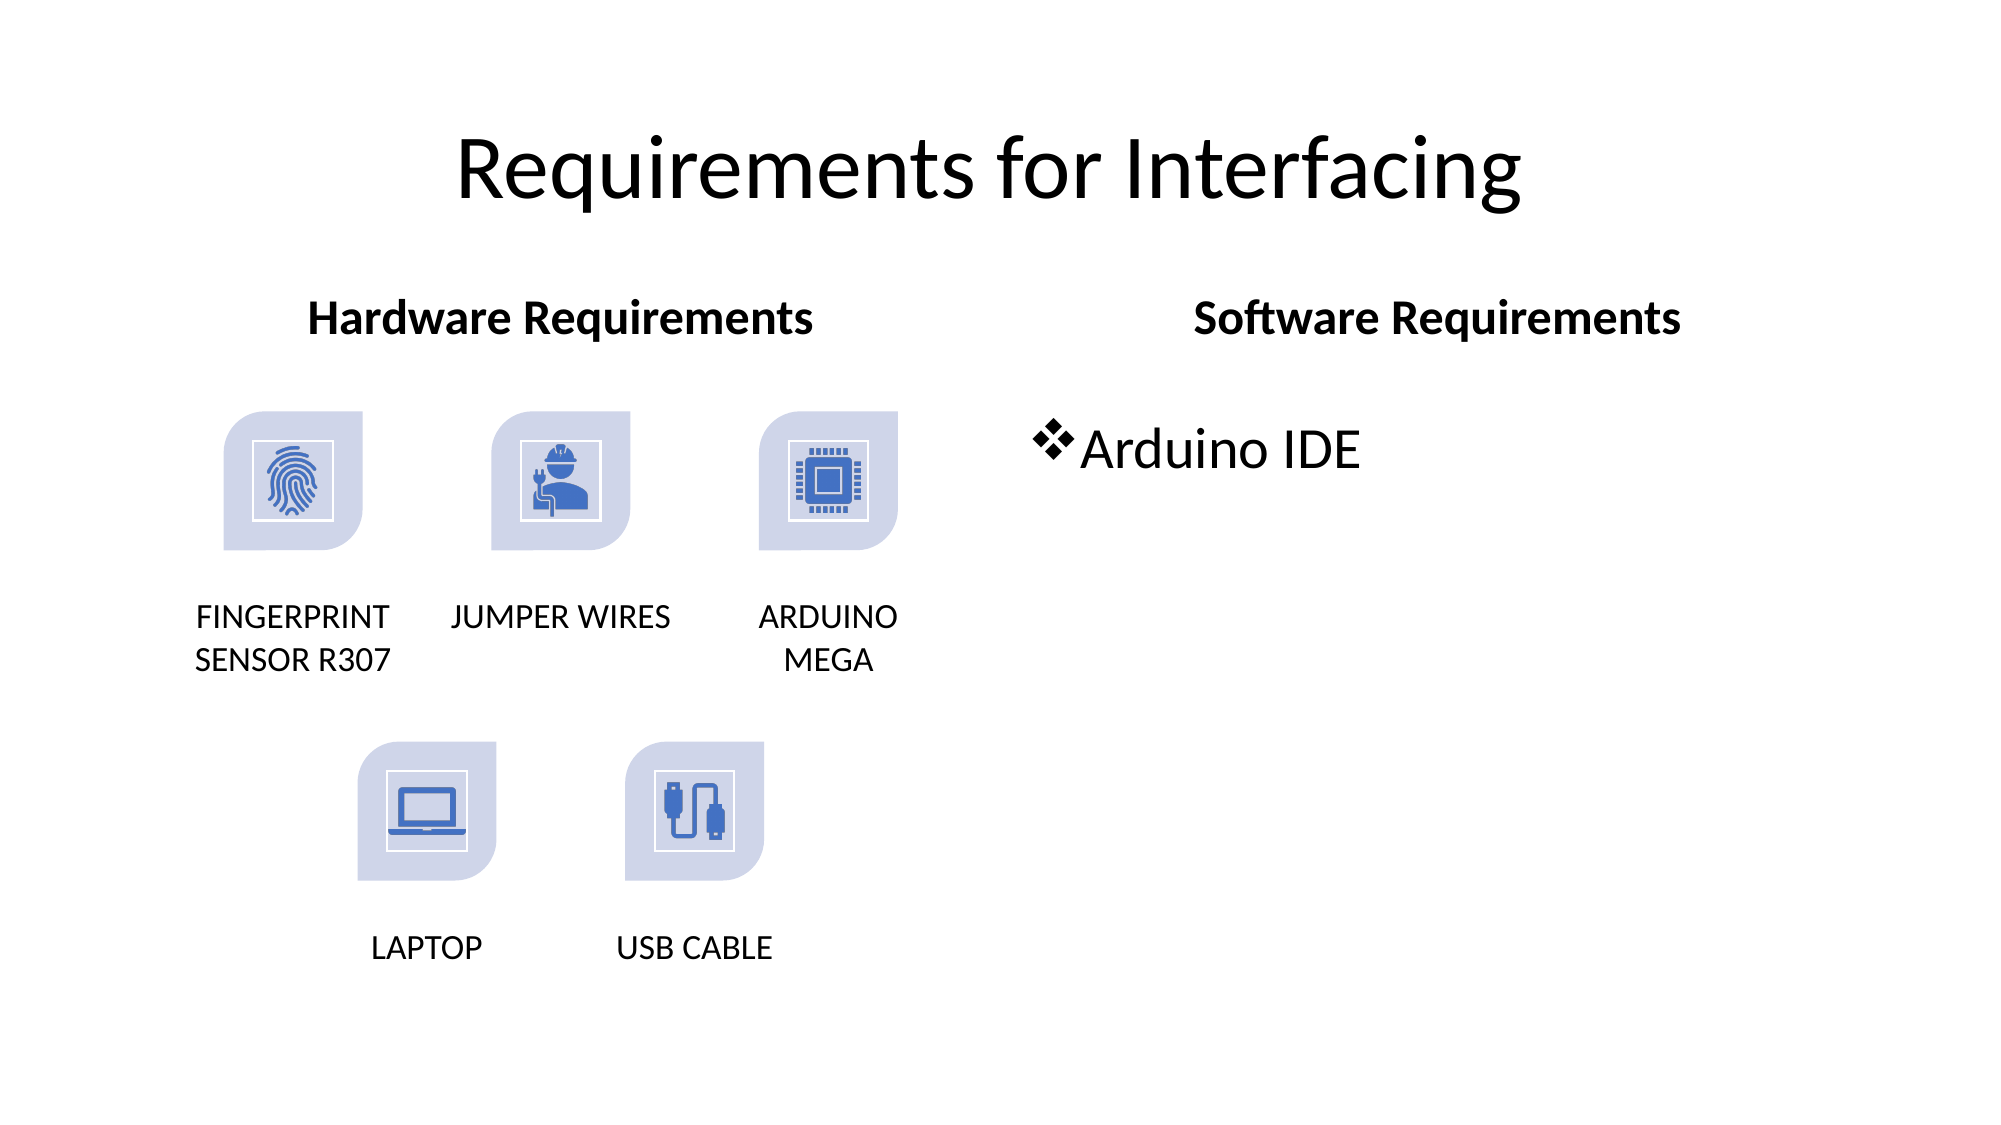

# Requirements for Interfacing
Hardware Requirements
Software Requirements
Fingerprint Sensor R307
Jumper wires
Arduino mega
Laptop
USB Cable
Arduino IDE